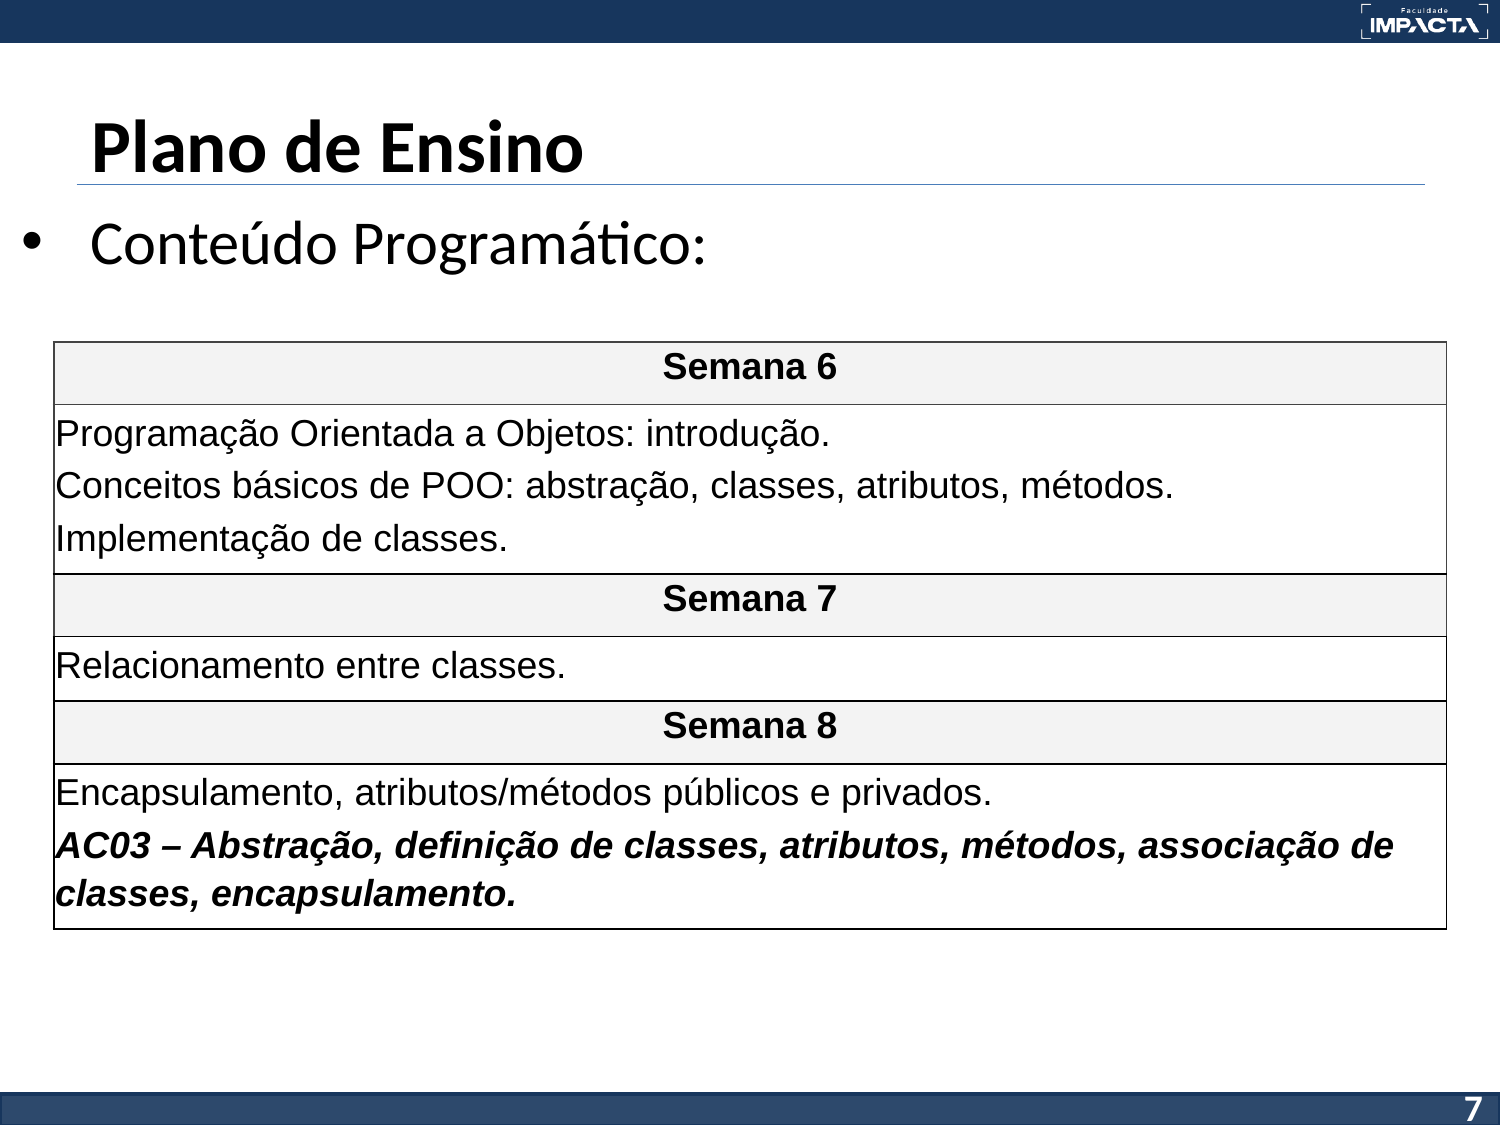

# Plano de Ensino
Conteúdo Programático:
| Semana 6 |
| --- |
| Programação Orientada a Objetos: introdução. Conceitos básicos de POO: abstração, classes, atributos, métodos. Implementação de classes. |
| Semana 7 |
| Relacionamento entre classes. |
| Semana 8 |
| Encapsulamento, atributos/métodos públicos e privados. AC03 – Abstração, definição de classes, atributos, métodos, associação de classes, encapsulamento. |
7